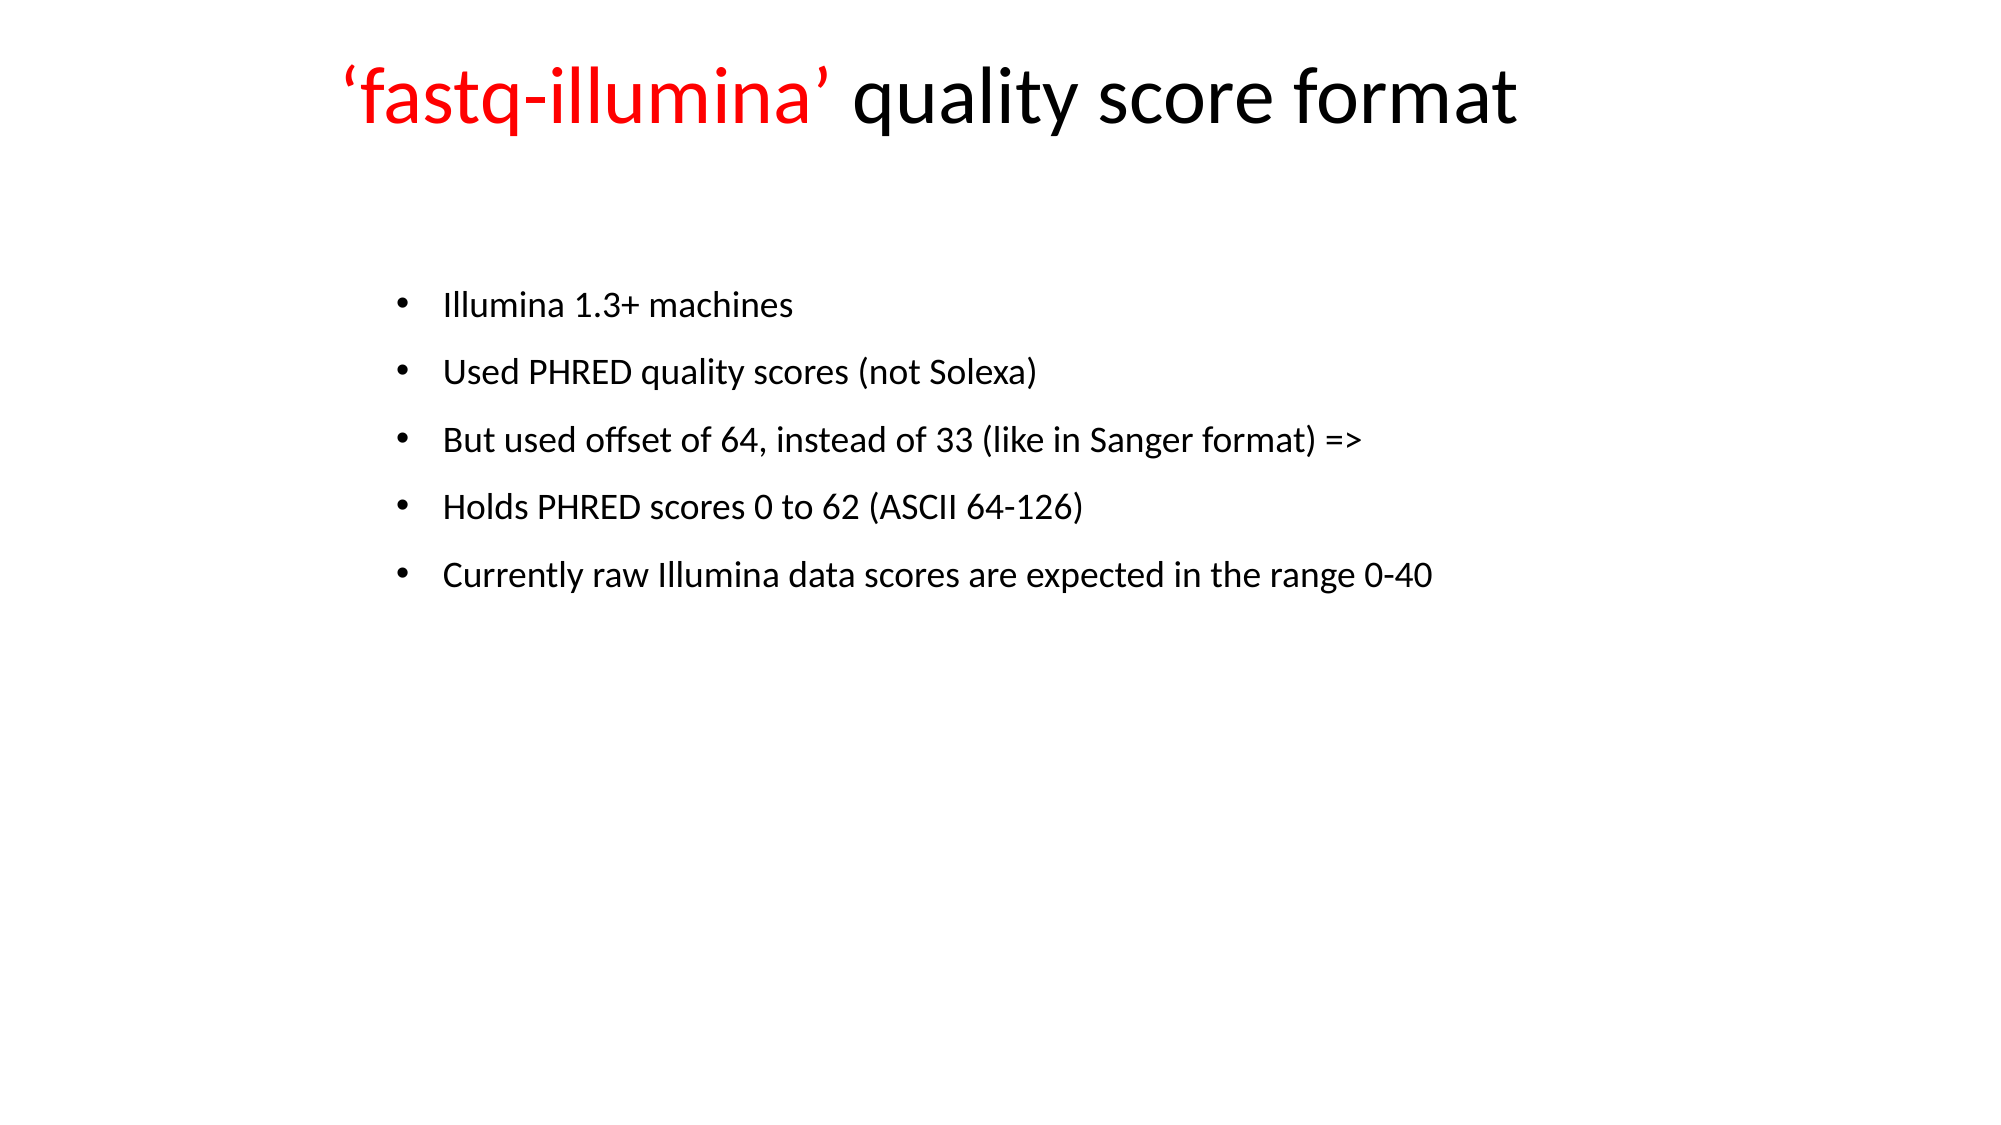

# ‘fastq-illumina’ quality score format
Illumina 1.3+ machines
Used PHRED quality scores (not Solexa)
But used offset of 64, instead of 33 (like in Sanger format) =>
Holds PHRED scores 0 to 62 (ASCII 64-126)
Currently raw Illumina data scores are expected in the range 0-40